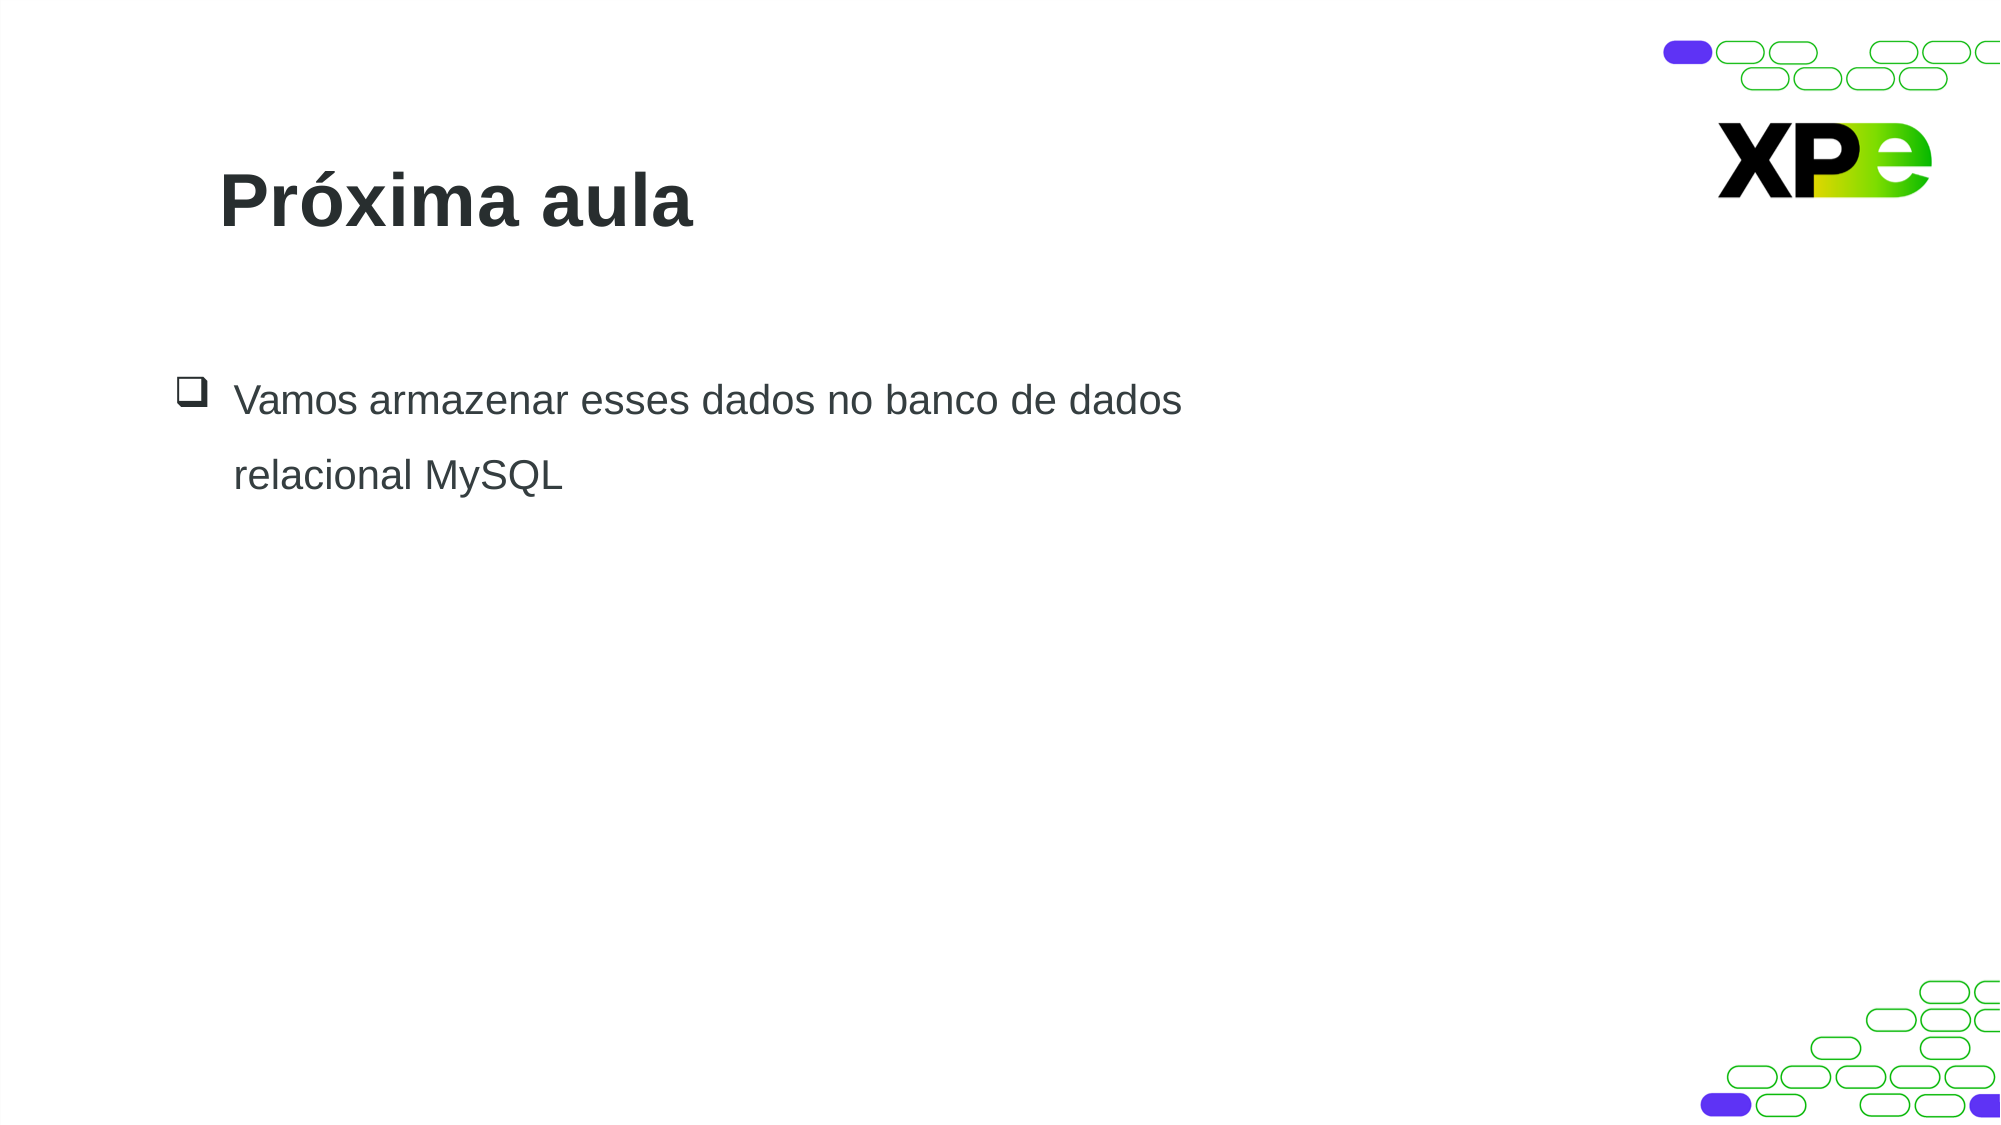

# Próxima aula
Vamos armazenar esses dados no banco de dados
relacional MySQL